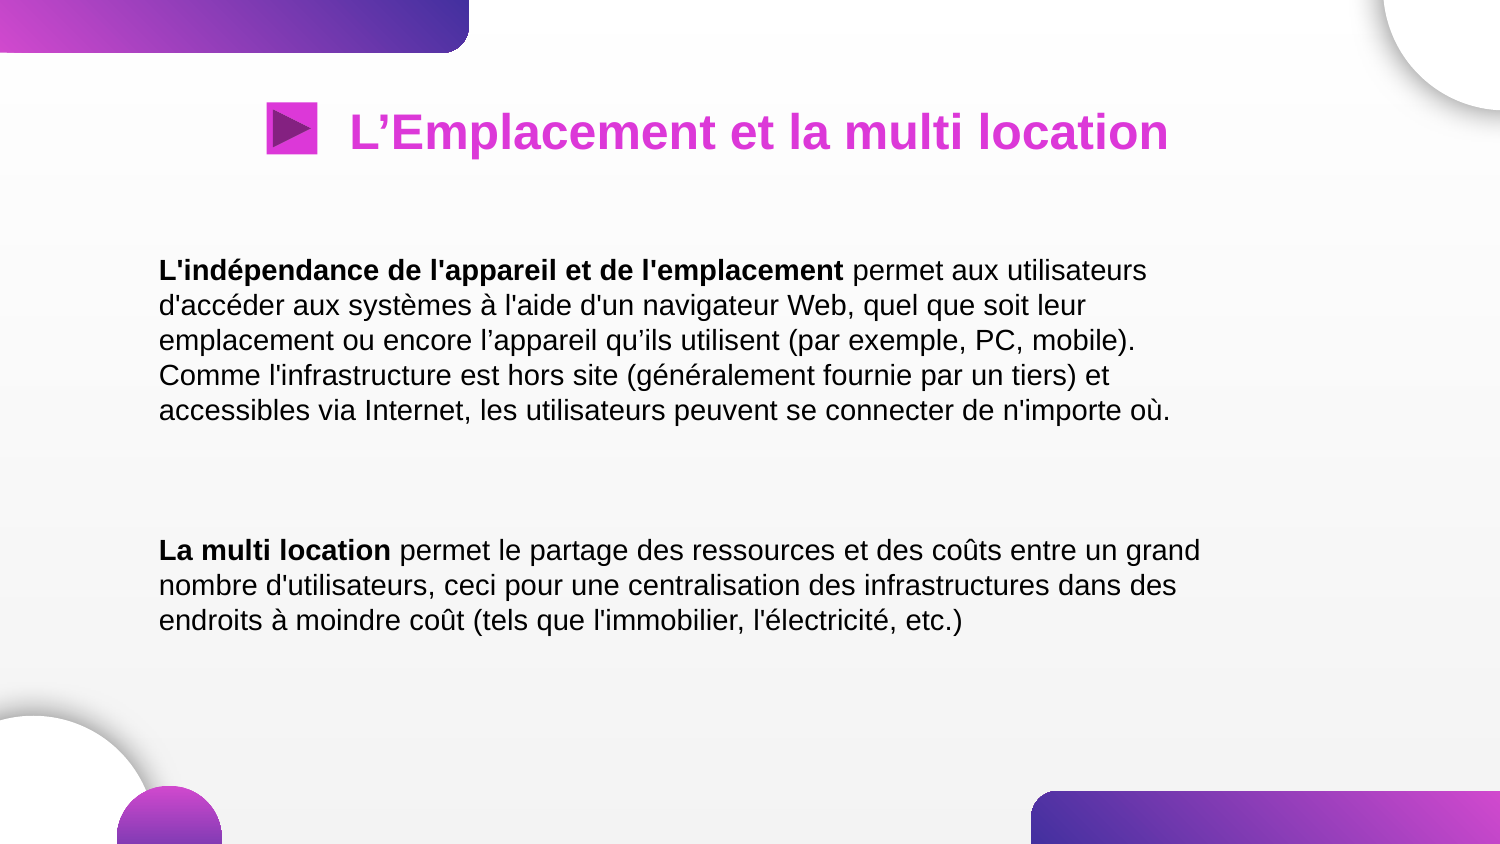

L’Emplacement et la multi location

L'indépendance de l'appareil et de l'emplacement permet aux utilisateurs d'accéder aux systèmes à l'aide d'un navigateur Web, quel que soit leur emplacement ou encore l’appareil qu’ils utilisent (par exemple, PC, mobile).
Comme l'infrastructure est hors site (généralement fournie par un tiers) et accessibles via Internet, les utilisateurs peuvent se connecter de n'importe où.

La multi location permet le partage des ressources et des coûts entre un grand nombre d'utilisateurs, ceci pour une centralisation des infrastructures dans des endroits à moindre coût (tels que l'immobilier, l'électricité, etc.)